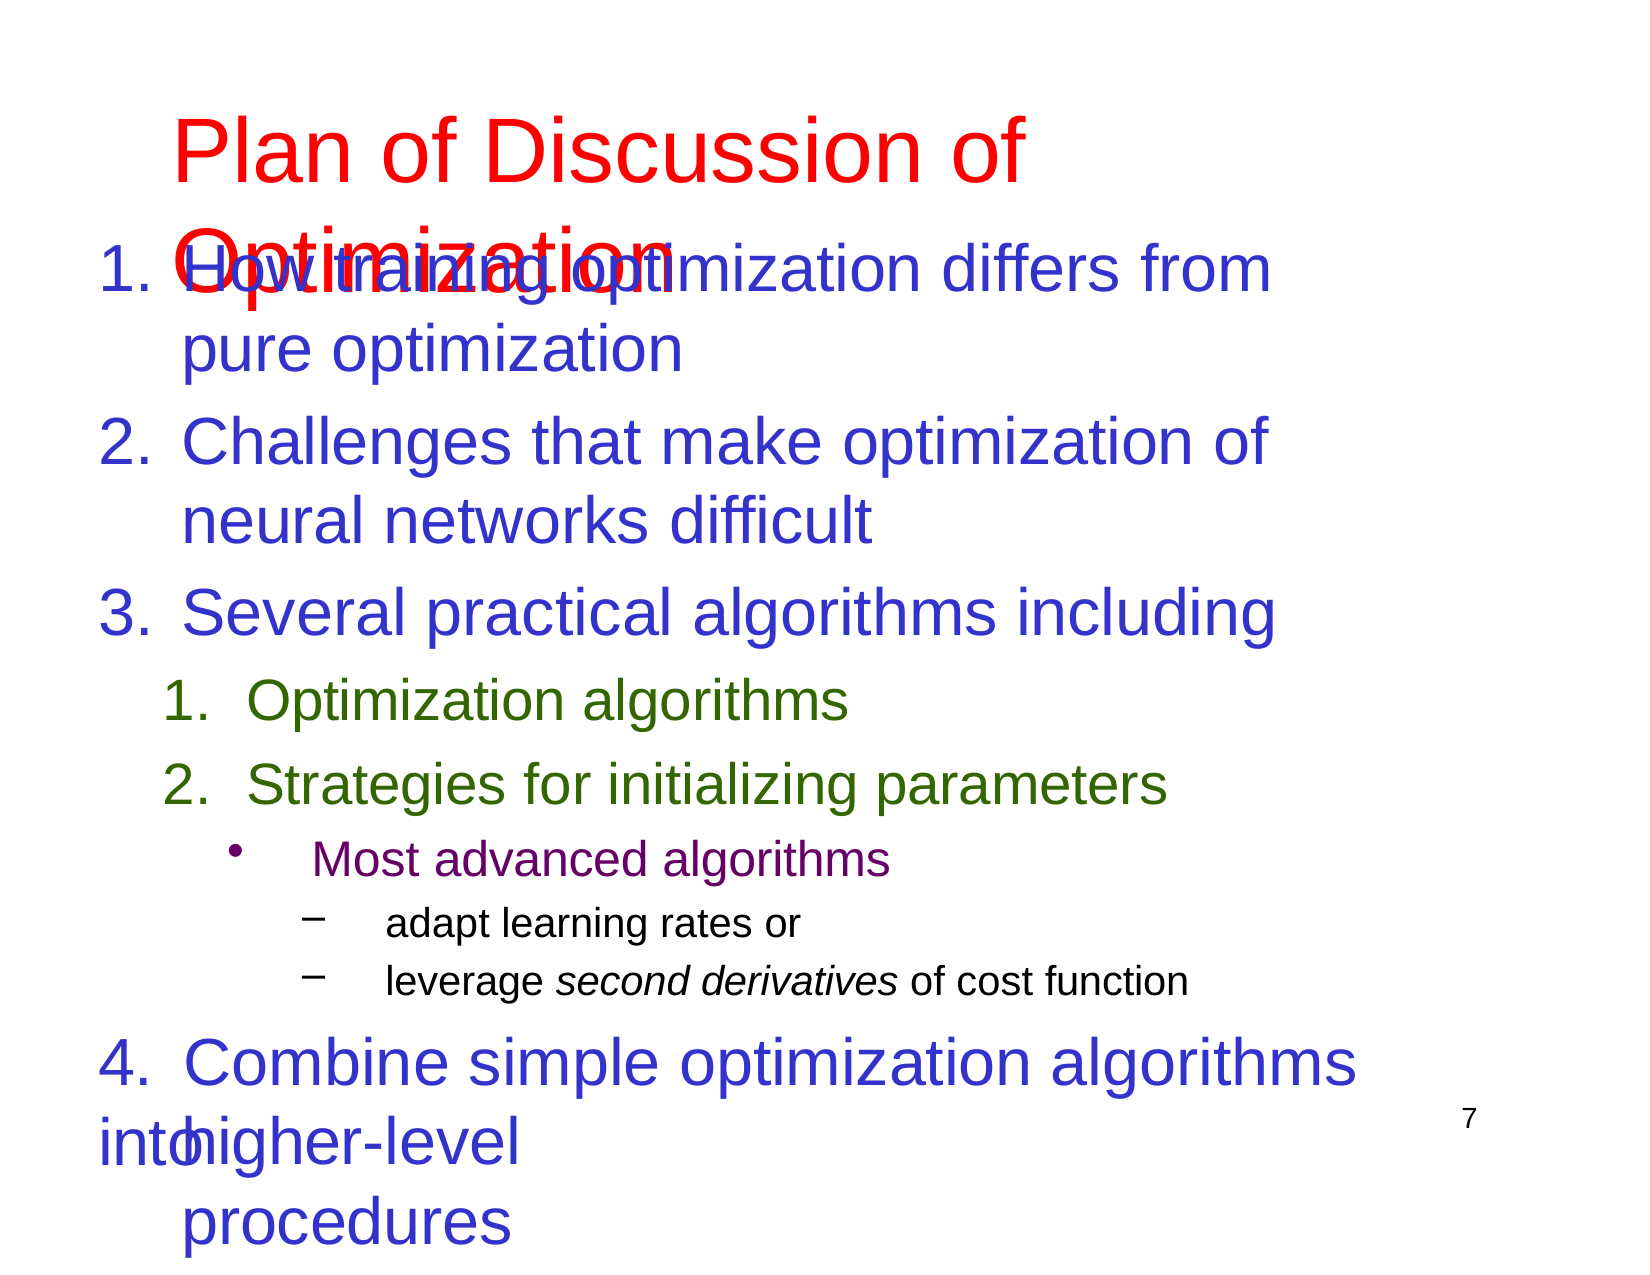

# Plan of Discussion of Optimization
How training optimization differs from pure optimization
Challenges that make optimization of neural networks difficult
Several practical algorithms including
Optimization algorithms
Strategies for initializing parameters
Most advanced algorithms
adapt learning rates or
leverage second derivatives of cost function
4.	Combine simple optimization algorithms into
higher-level procedures
7